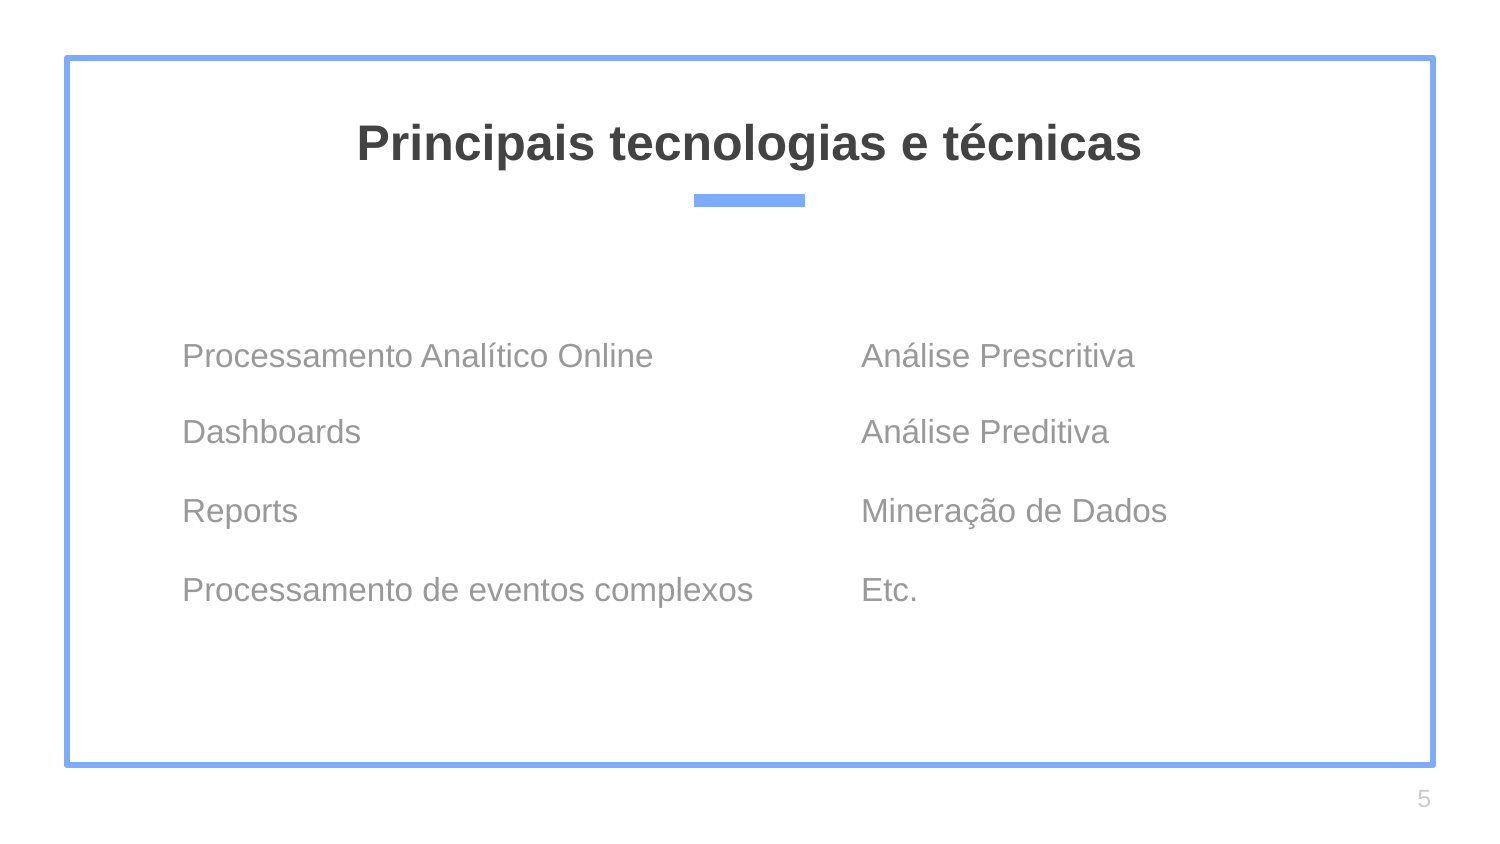

# Principais tecnologias e técnicas
Processamento Analítico Online
Análise Prescritiva
Dashboards
Análise Preditiva
Reports
Mineração de Dados
Processamento de eventos complexos
Etc.
5